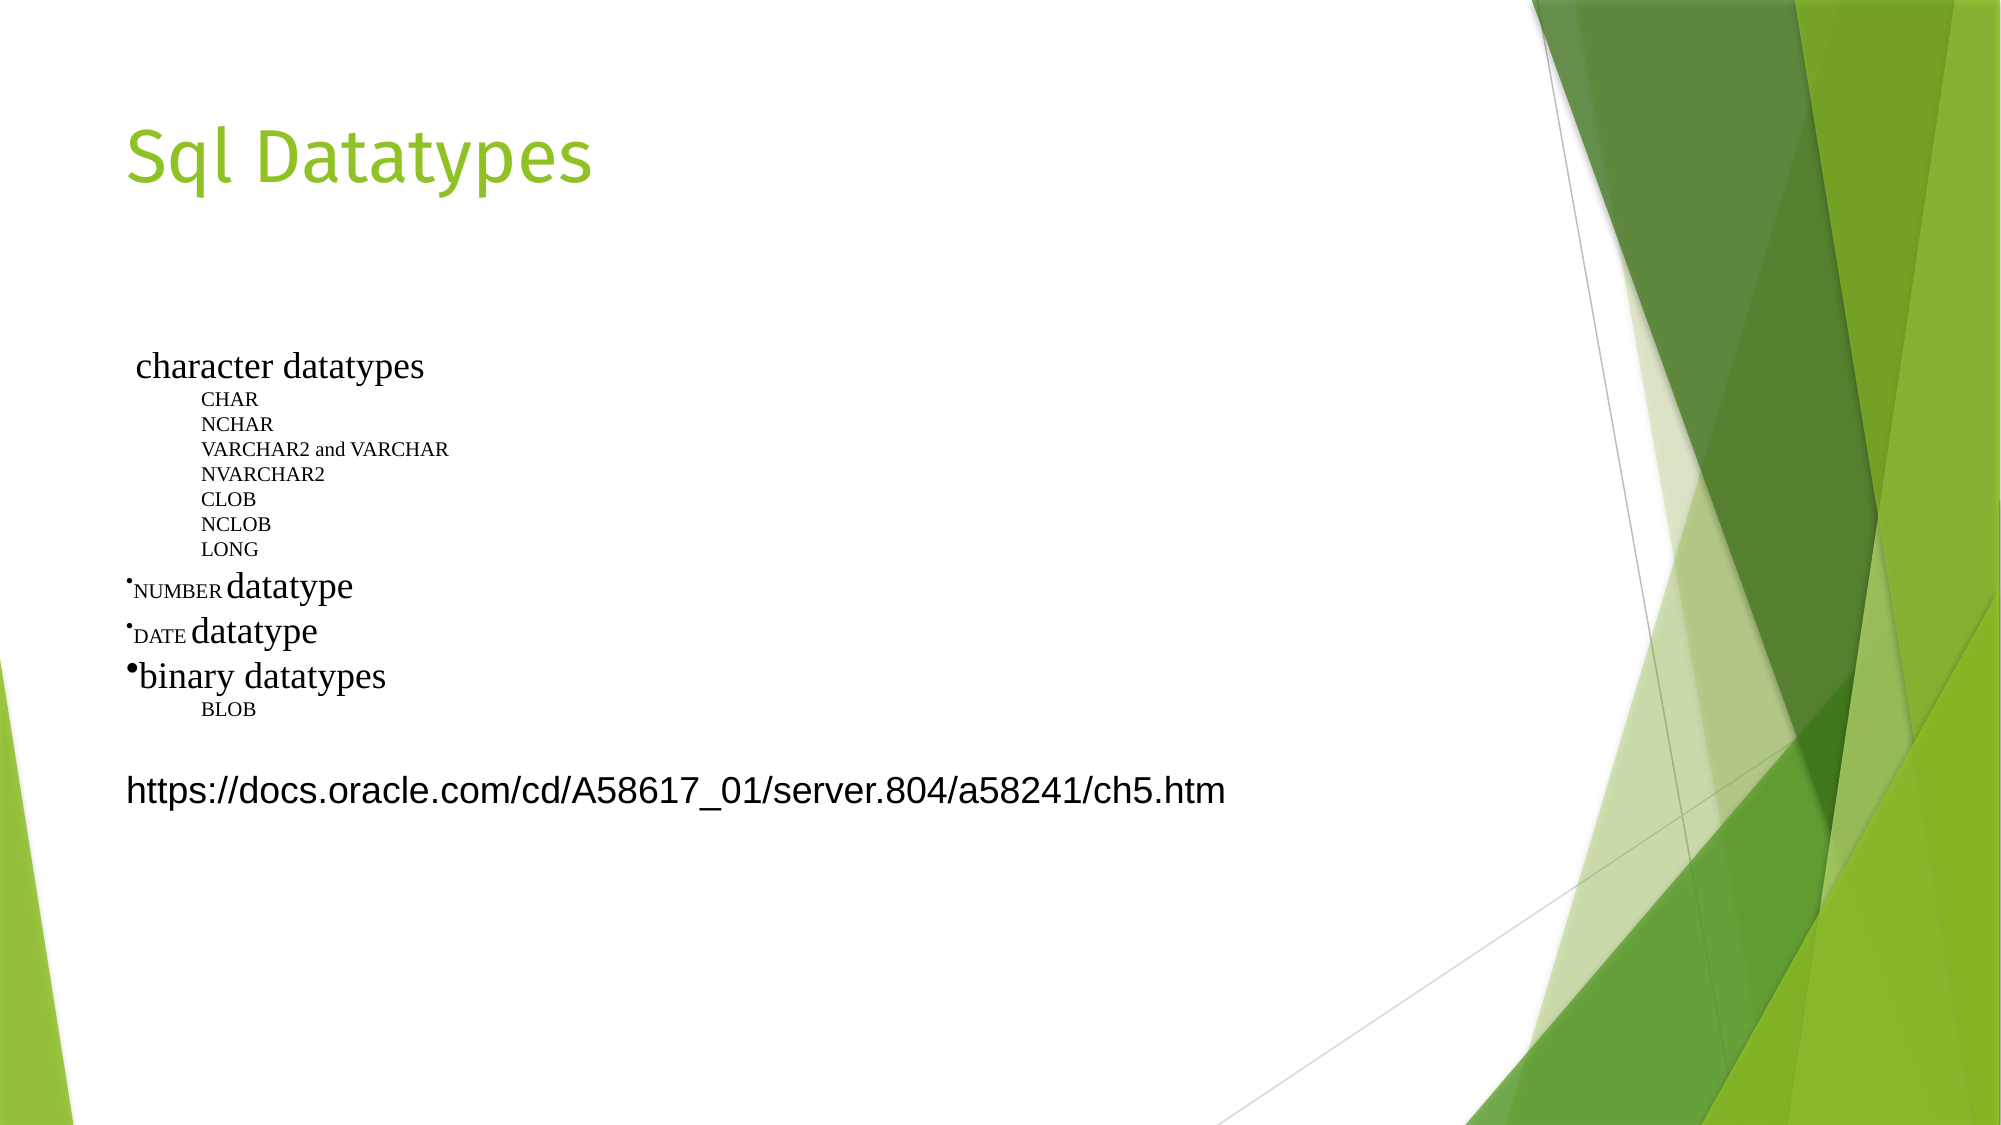

# Sql Datatypes
 character datatypes
CHAR
NCHAR
VARCHAR2 and VARCHAR
NVARCHAR2
CLOB
NCLOB
LONG
NUMBER datatype
DATE datatype
binary datatypes
BLOB

https://docs.oracle.com/cd/A58617_01/server.804/a58241/ch5.htm